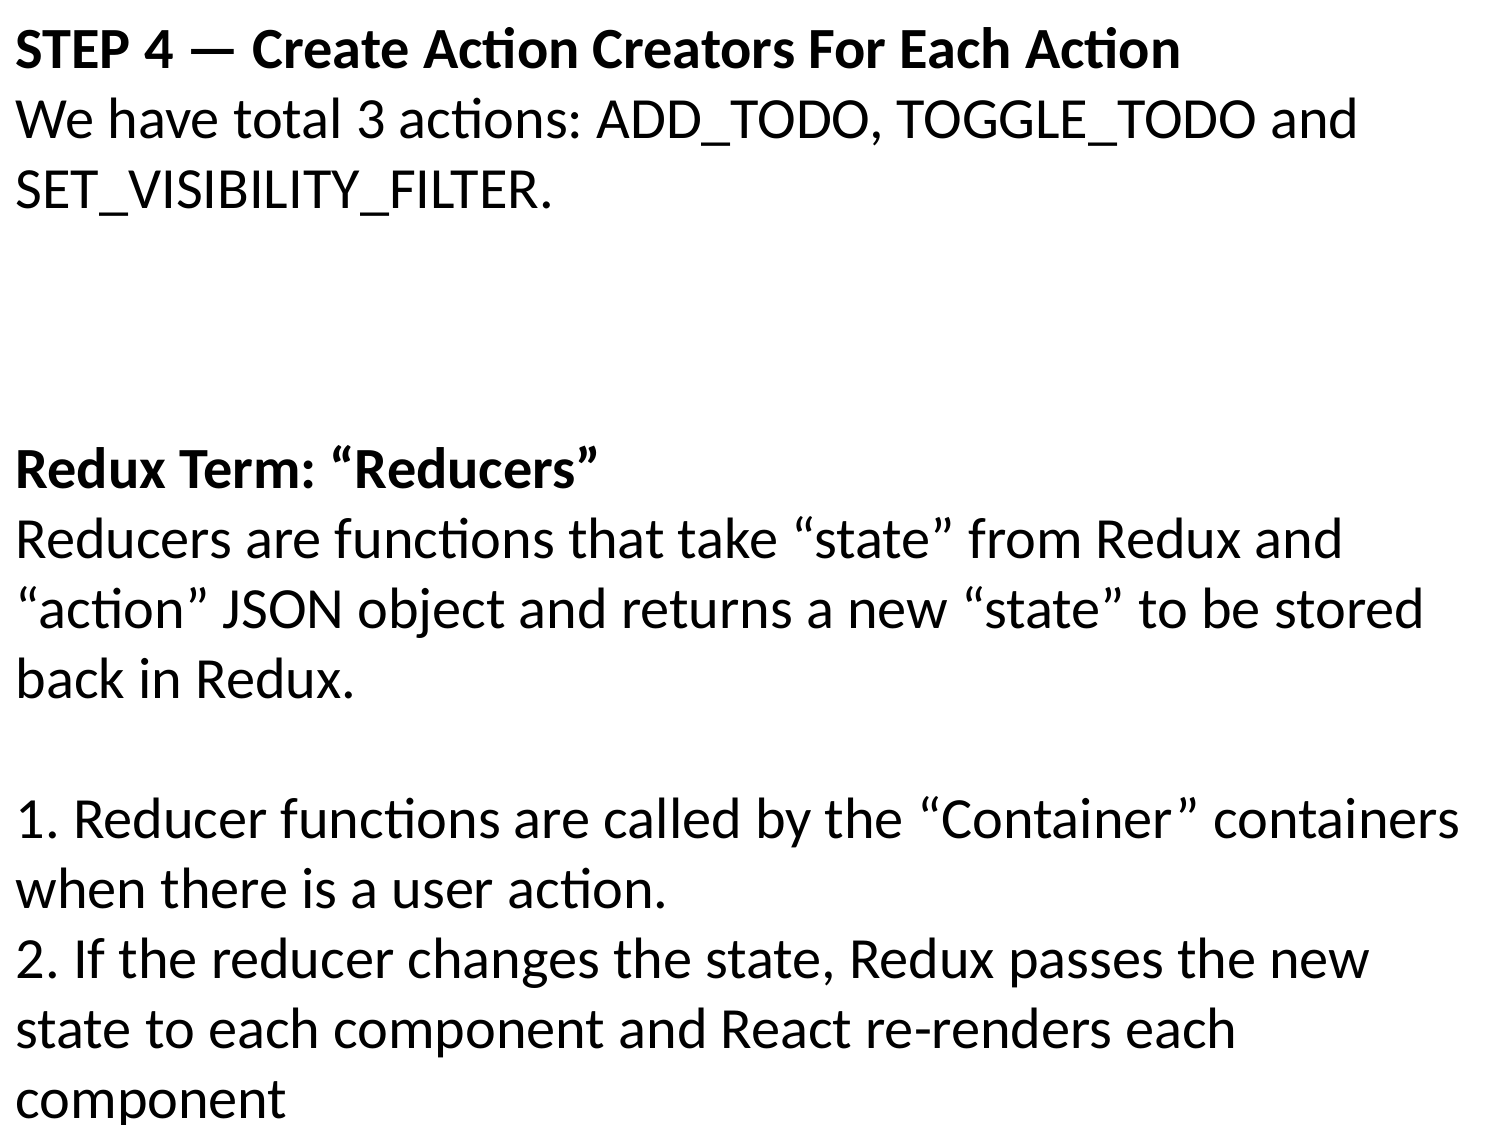

STEP 4 — Create Action Creators For Each Action
We have total 3 actions: ADD_TODO, TOGGLE_TODO and SET_VISIBILITY_FILTER.

Redux Term: “Reducers”
Reducers are functions that take “state” from Redux and “action” JSON object and returns a new “state” to be stored back in Redux.
1. Reducer functions are called by the “Container” containers when there is a user action.
2. If the reducer changes the state, Redux passes the new state to each component and React re-renders each component